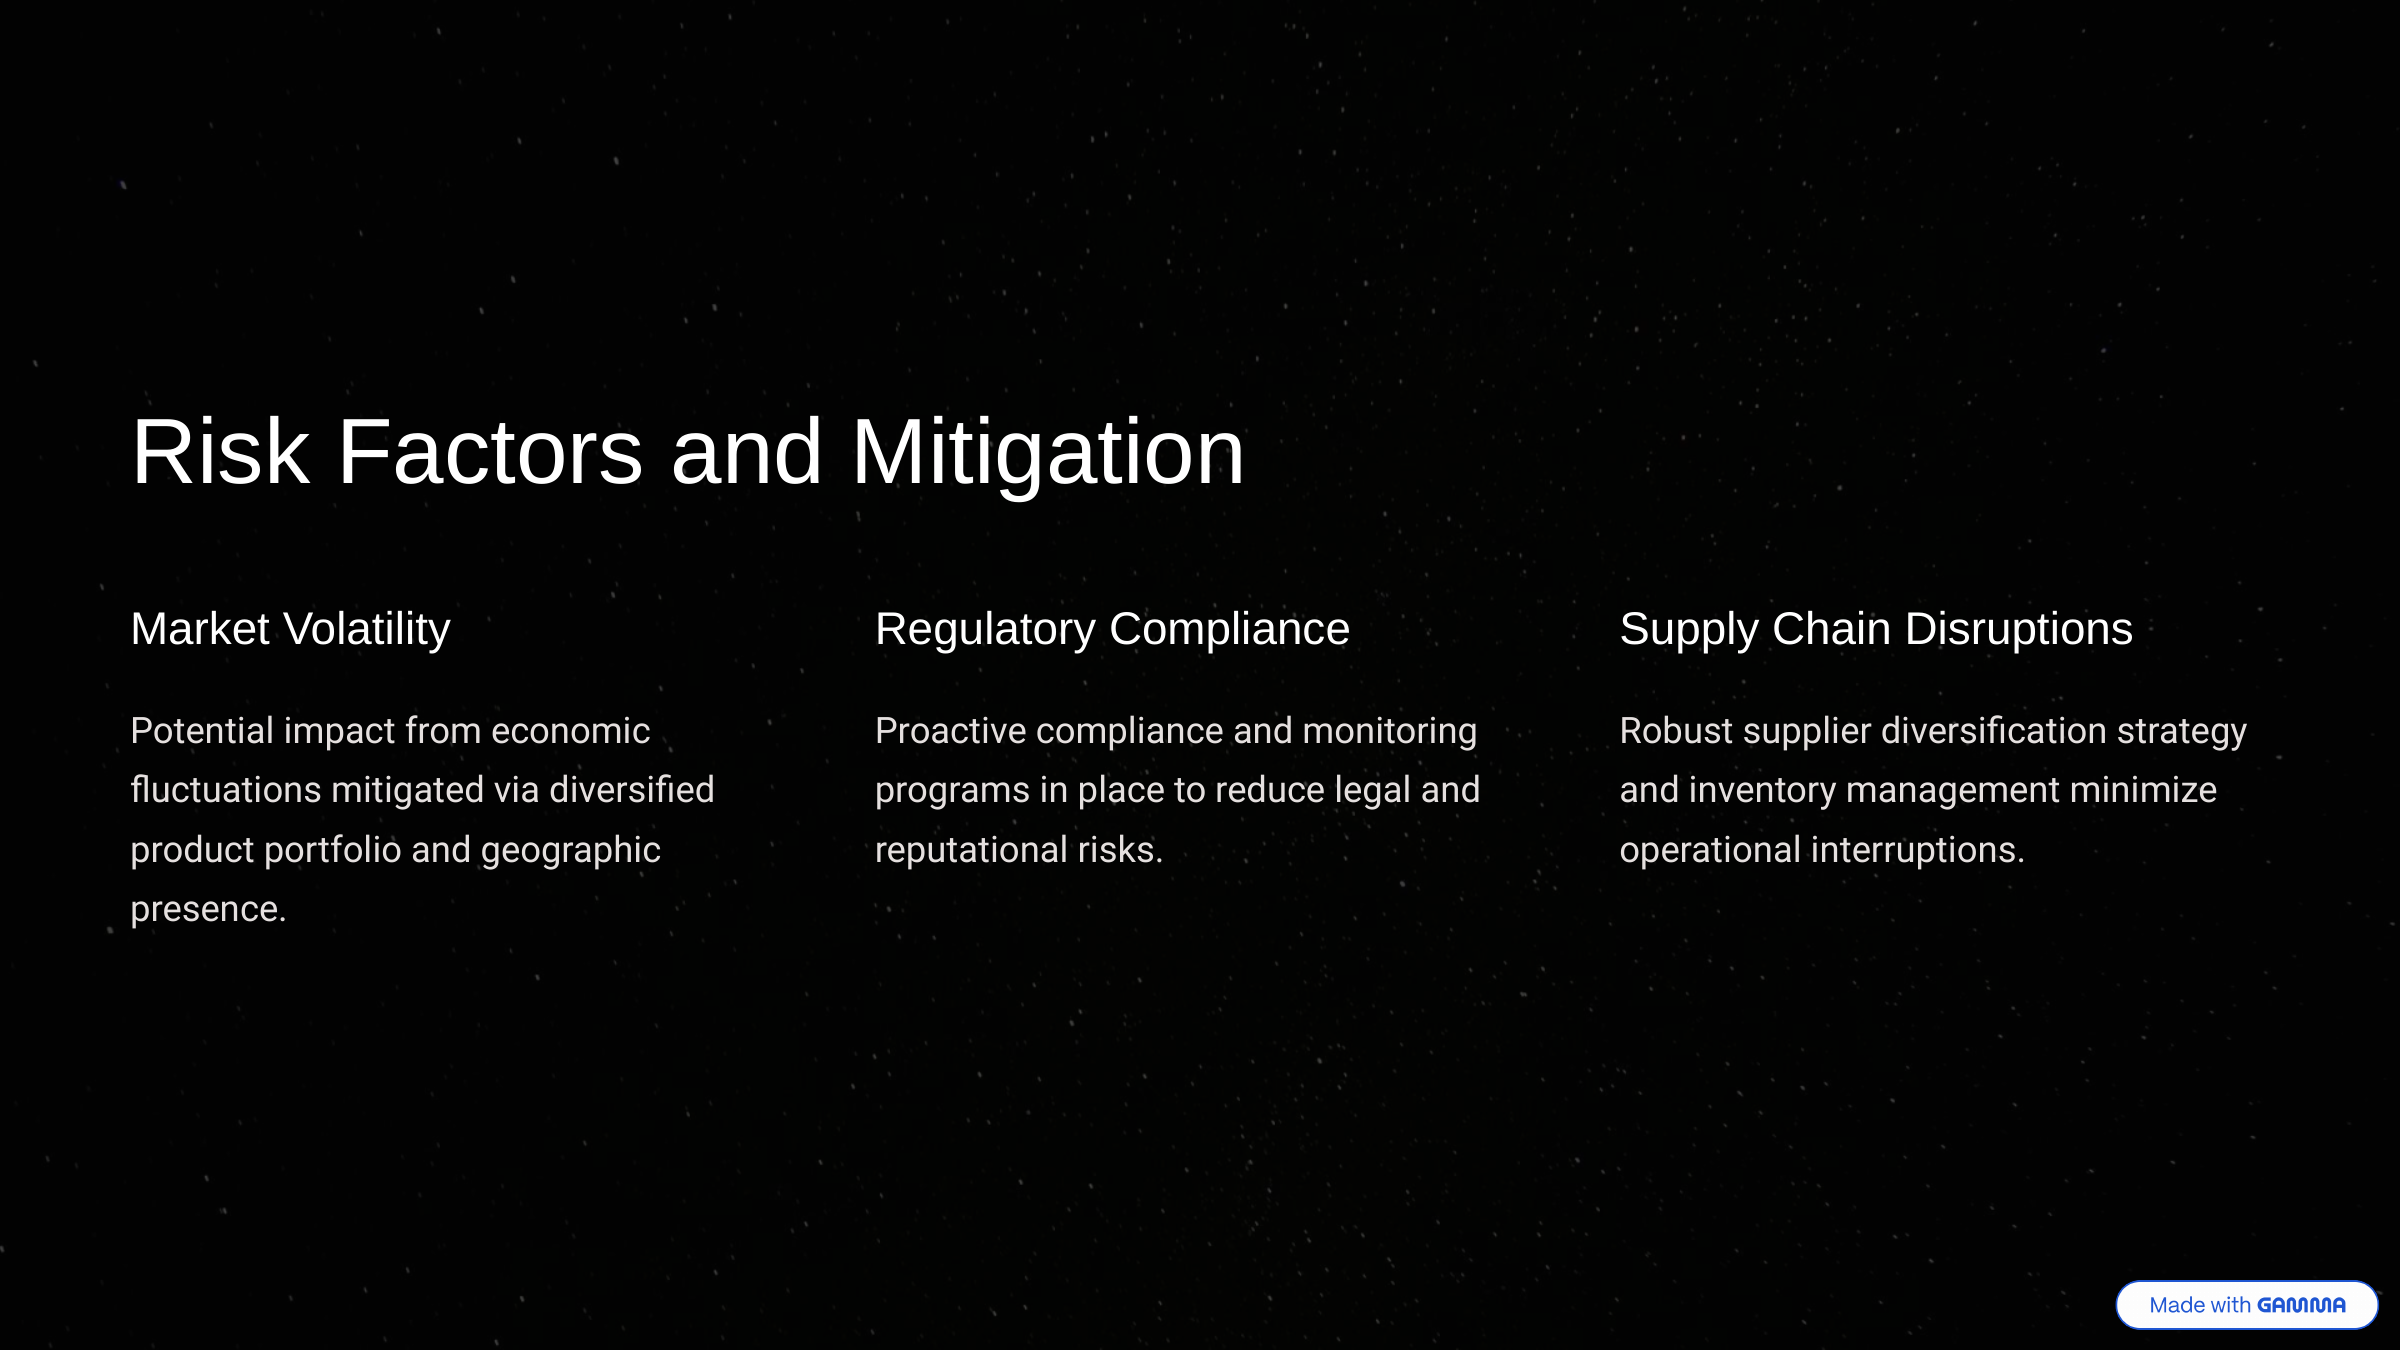

Risk Factors and Mitigation
Market Volatility
Regulatory Compliance
Supply Chain Disruptions
Potential impact from economic fluctuations mitigated via diversified product portfolio and geographic presence.
Proactive compliance and monitoring programs in place to reduce legal and reputational risks.
Robust supplier diversification strategy and inventory management minimize operational interruptions.